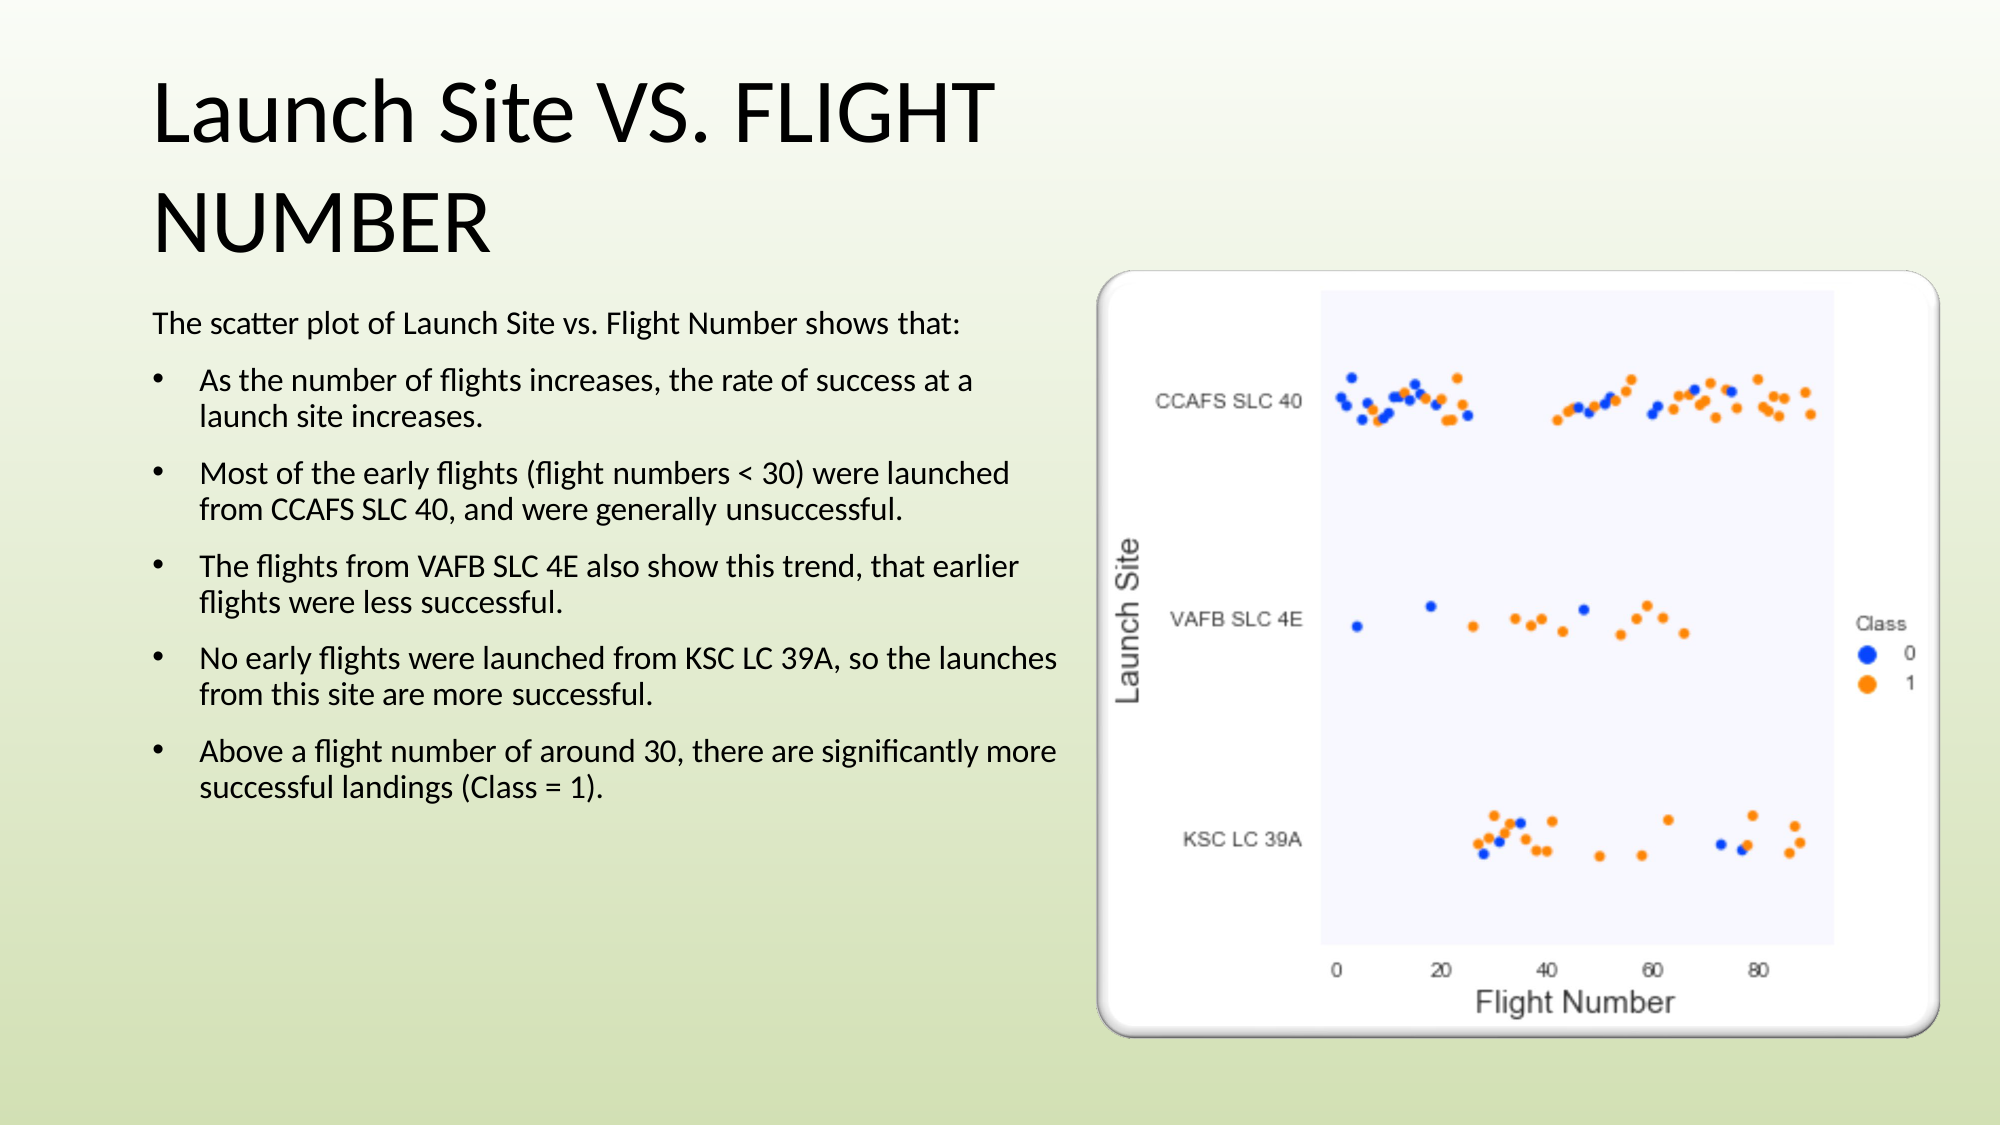

# Launch Site VS. FLIGHT NUMBER
The scatter plot of Launch Site vs. Flight Number shows that:
As the number of flights increases, the rate of success at a  launch site increases.
Most of the early flights (flight numbers < 30) were launched  from CCAFS SLC 40, and were generally unsuccessful.
The flights from VAFB SLC 4E also show this trend, that earlier  flights were less successful.
No early flights were launched from KSC LC 39A, so the launches  from this site are more successful.
Above a flight number of around 30, there are significantly more  successful landings (Class = 1).